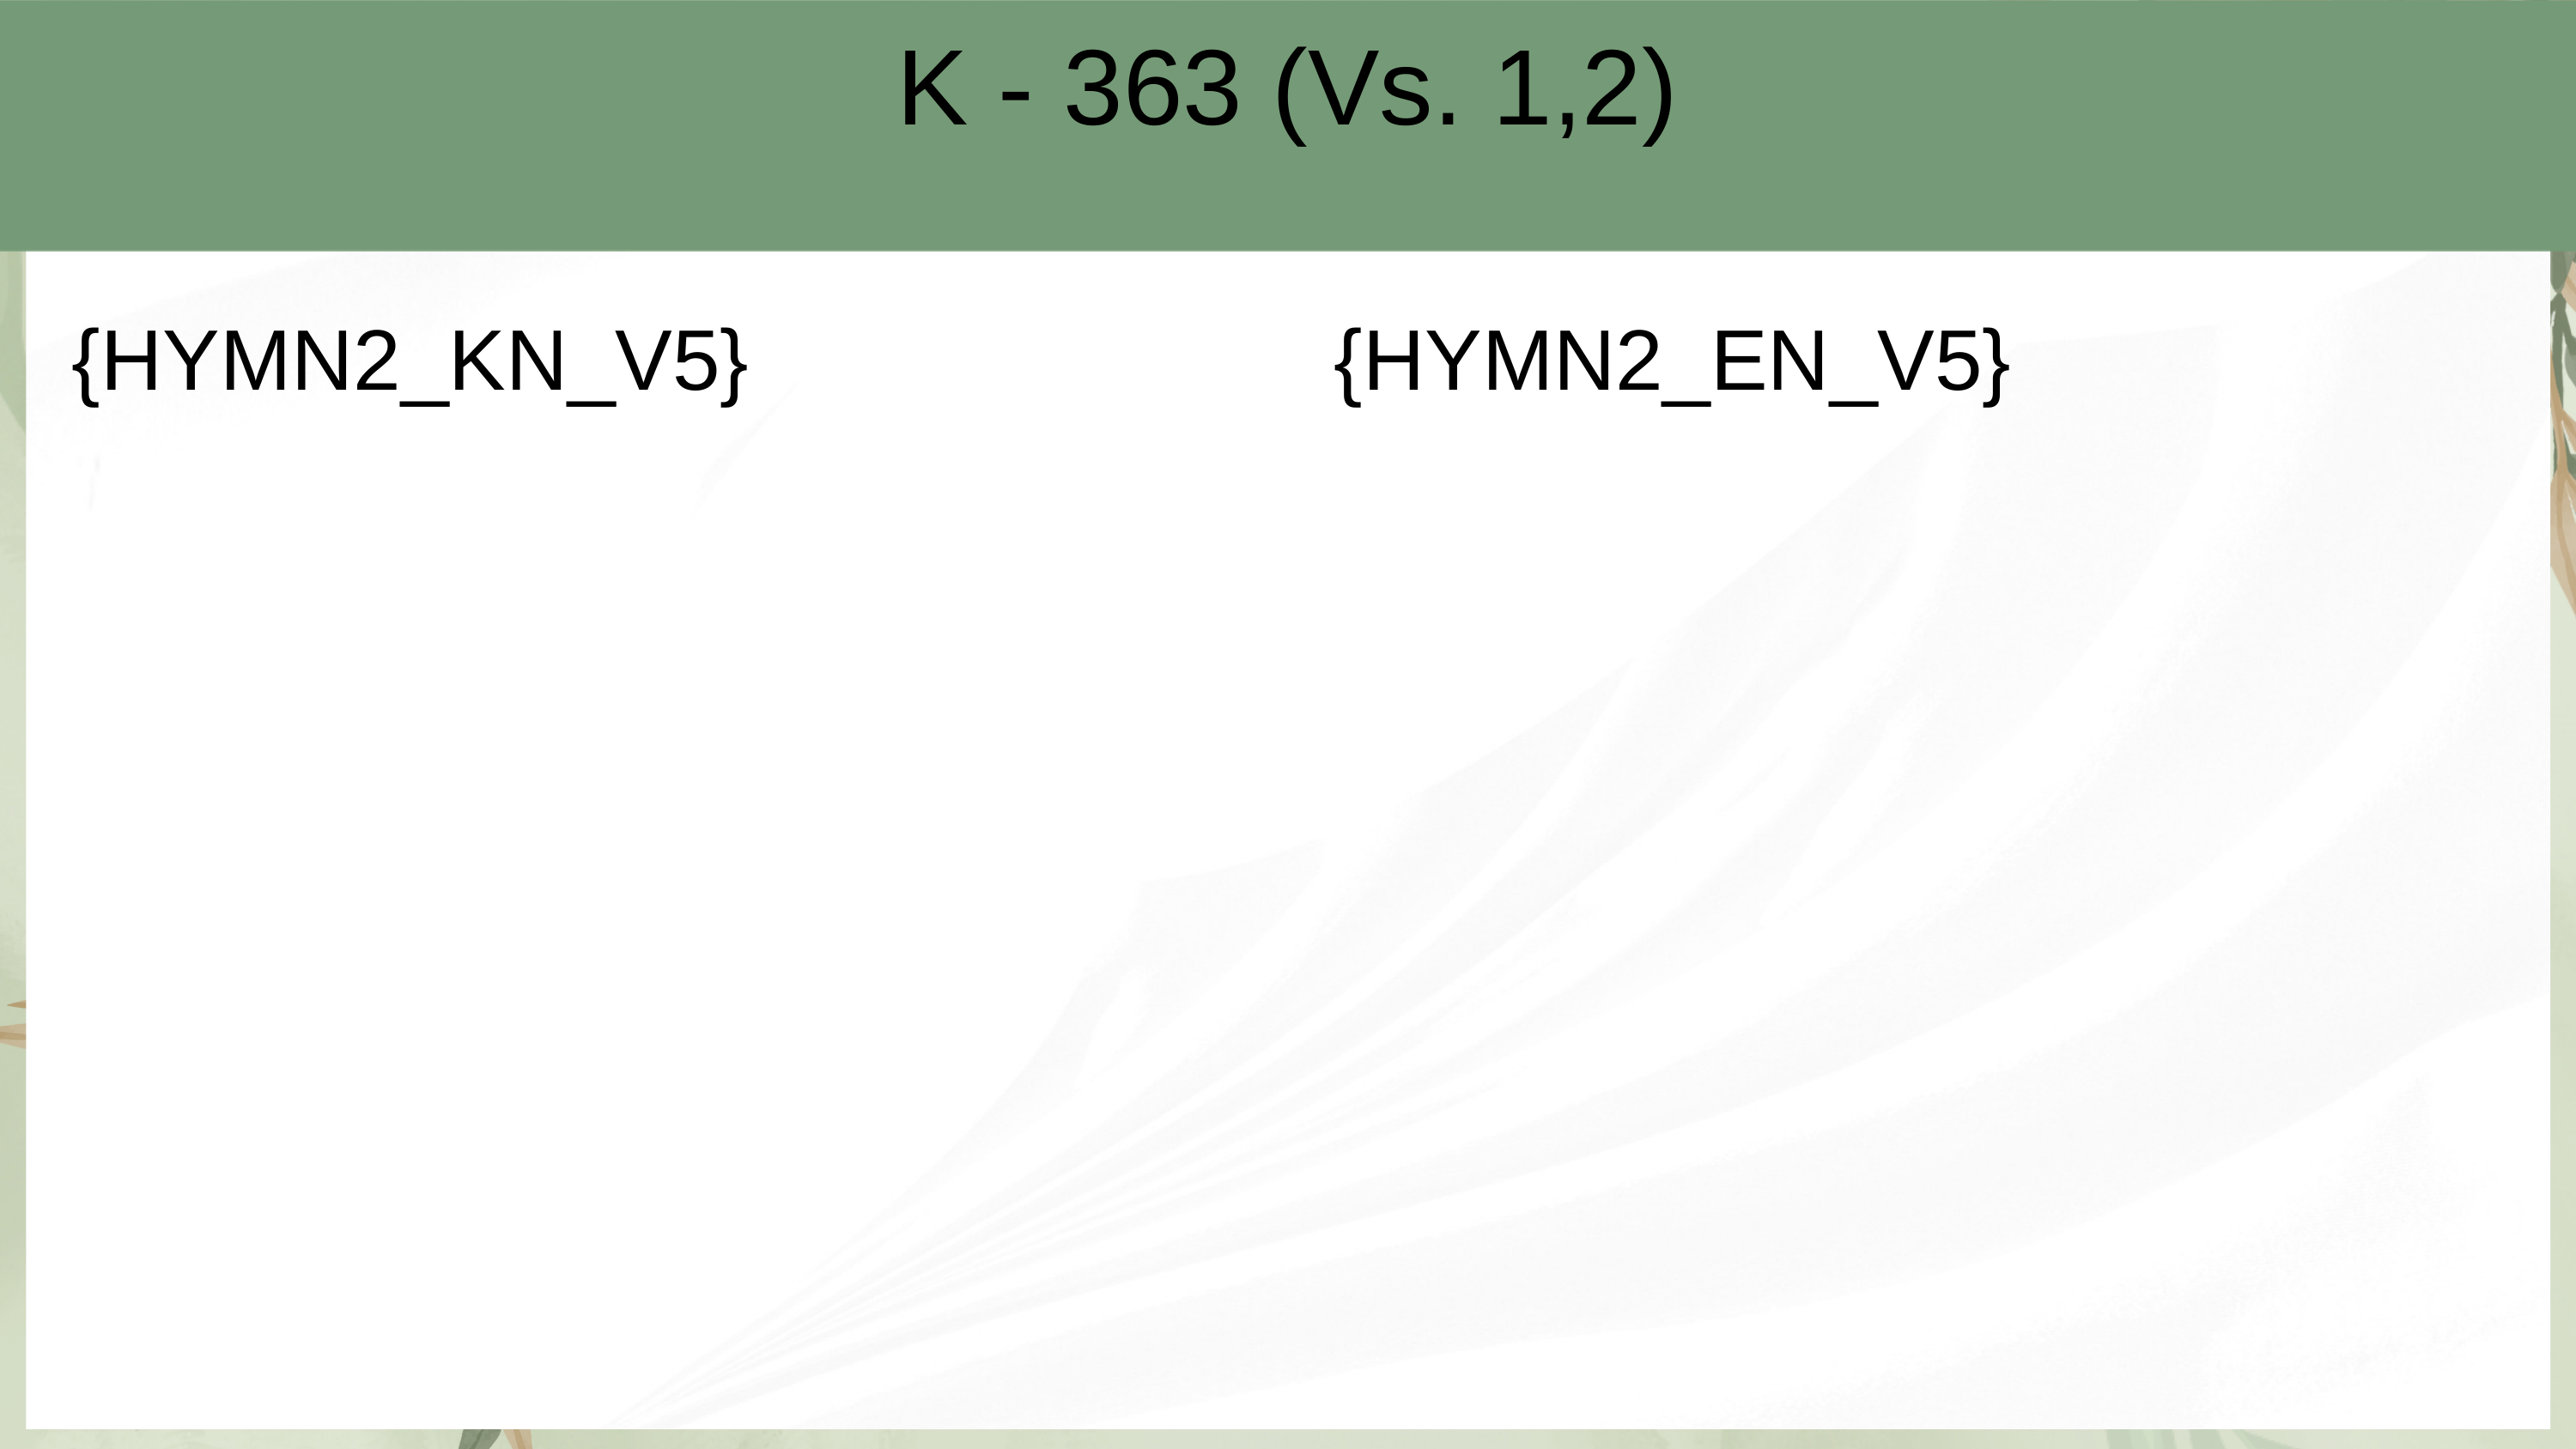

K - 363 (Vs. 1,2)
{HYMN2_KN_V5}

{HYMN2_EN_V5}